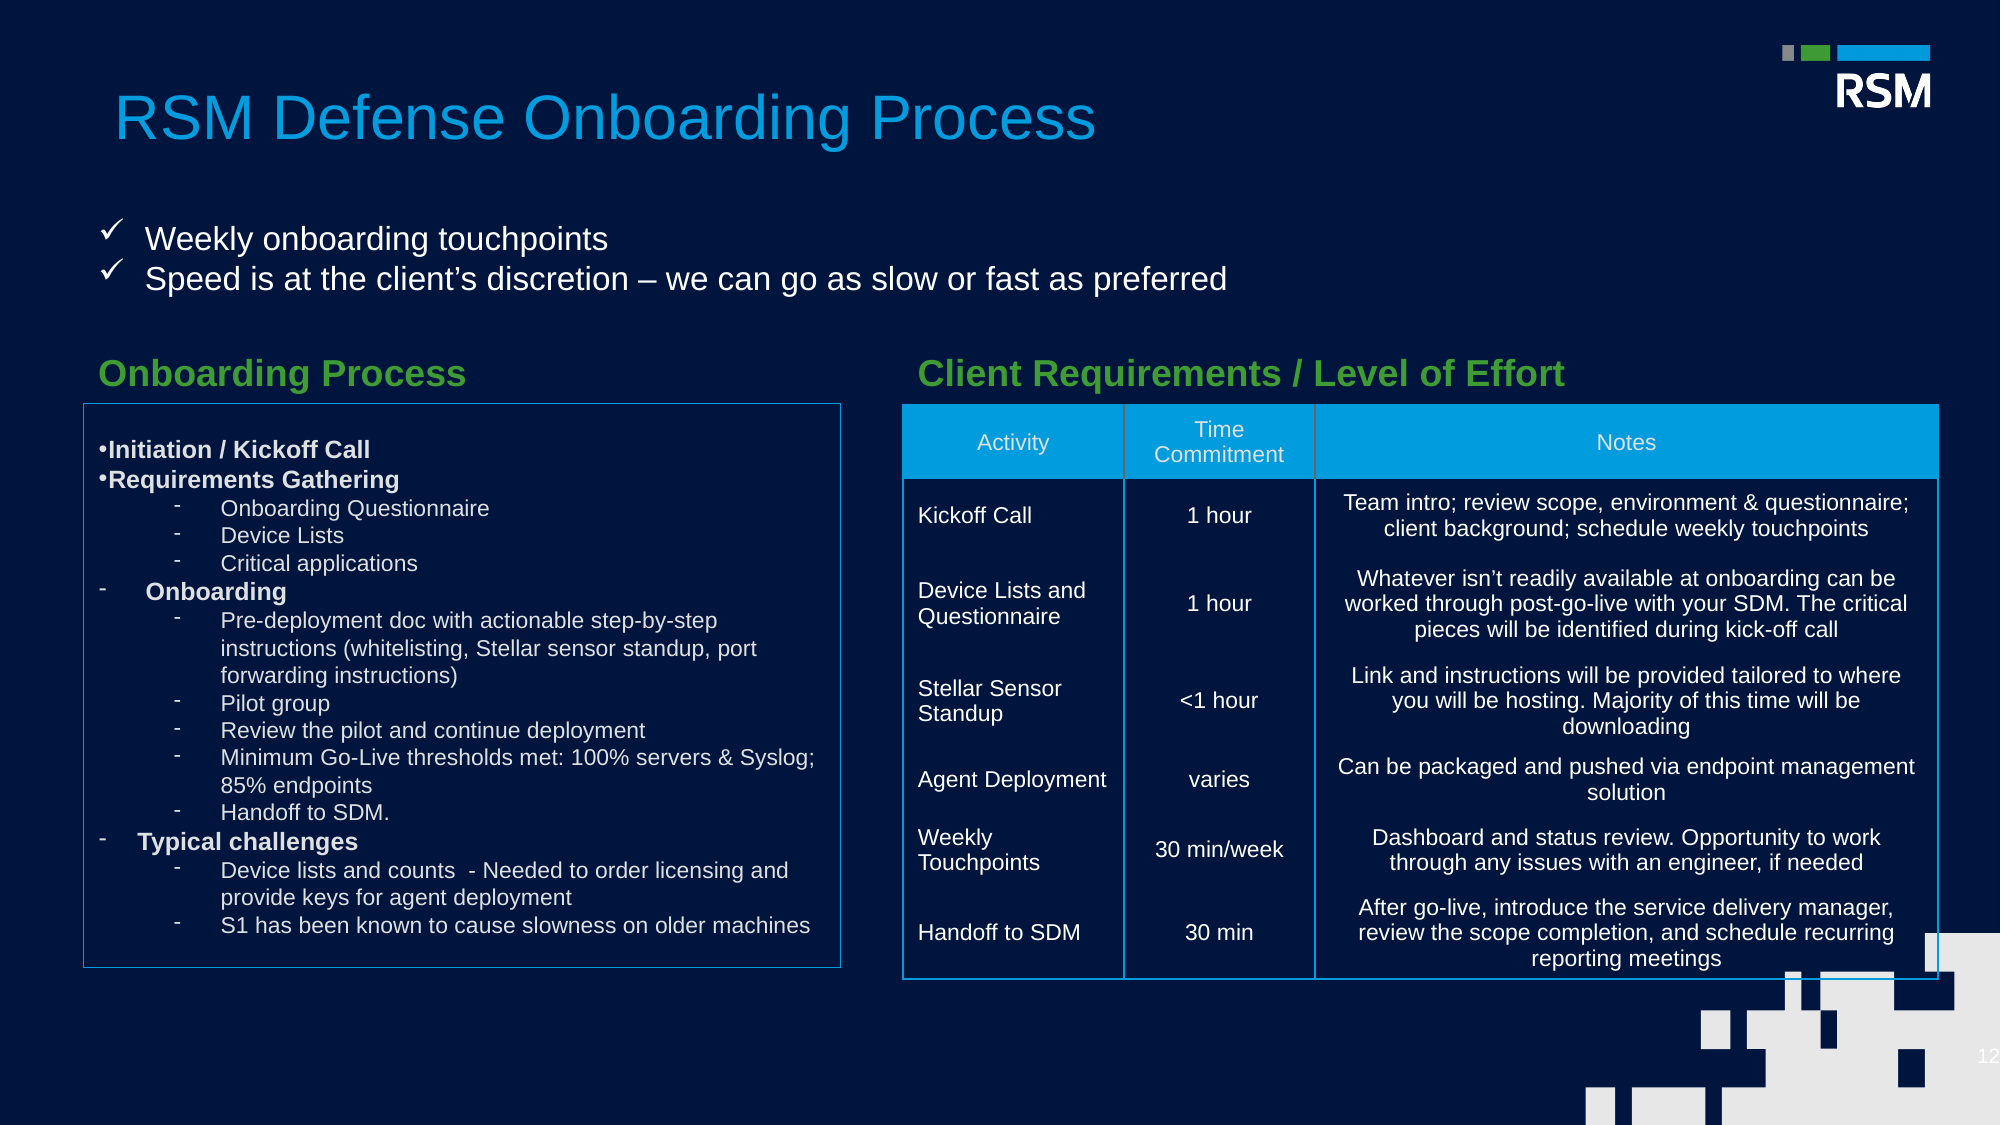

RSM Defense Onboarding Process
Weekly onboarding touchpoints
Speed is at the client’s discretion – we can go as slow or fast as preferred
Onboarding Process
Client Requirements / Level of Effort
Initiation / Kickoff Call
Requirements Gathering
Onboarding Questionnaire
Device Lists
Critical applications
Onboarding
Pre-deployment doc with actionable step-by-step instructions (whitelisting, Stellar sensor standup, port forwarding instructions)
Pilot group
Review the pilot and continue deployment
Minimum Go-Live thresholds met: 100% servers & Syslog; 85% endpoints
Handoff to SDM.
Typical challenges
Device lists and counts  - Needed to order licensing and provide keys for agent deployment
S1 has been known to cause slowness on older machines
| Activity | Time Commitment | Notes |
| --- | --- | --- |
| Kickoff Call | 1 hour | Team intro; review scope, environment & questionnaire; client background; schedule weekly touchpoints |
| Device Lists and Questionnaire | 1 hour | Whatever isn’t readily available at onboarding can be worked through post-go-live with your SDM. The critical pieces will be identified during kick-off call |
| Stellar Sensor Standup | <1 hour | Link and instructions will be provided tailored to where you will be hosting. Majority of this time will be downloading |
| Agent Deployment | varies | Can be packaged and pushed via endpoint management solution |
| Weekly Touchpoints | 30 min/week | Dashboard and status review. Opportunity to work through any issues with an engineer, if needed |
| Handoff to SDM | 30 min | After go-live, introduce the service delivery manager, review the scope completion, and schedule recurring reporting meetings |
12